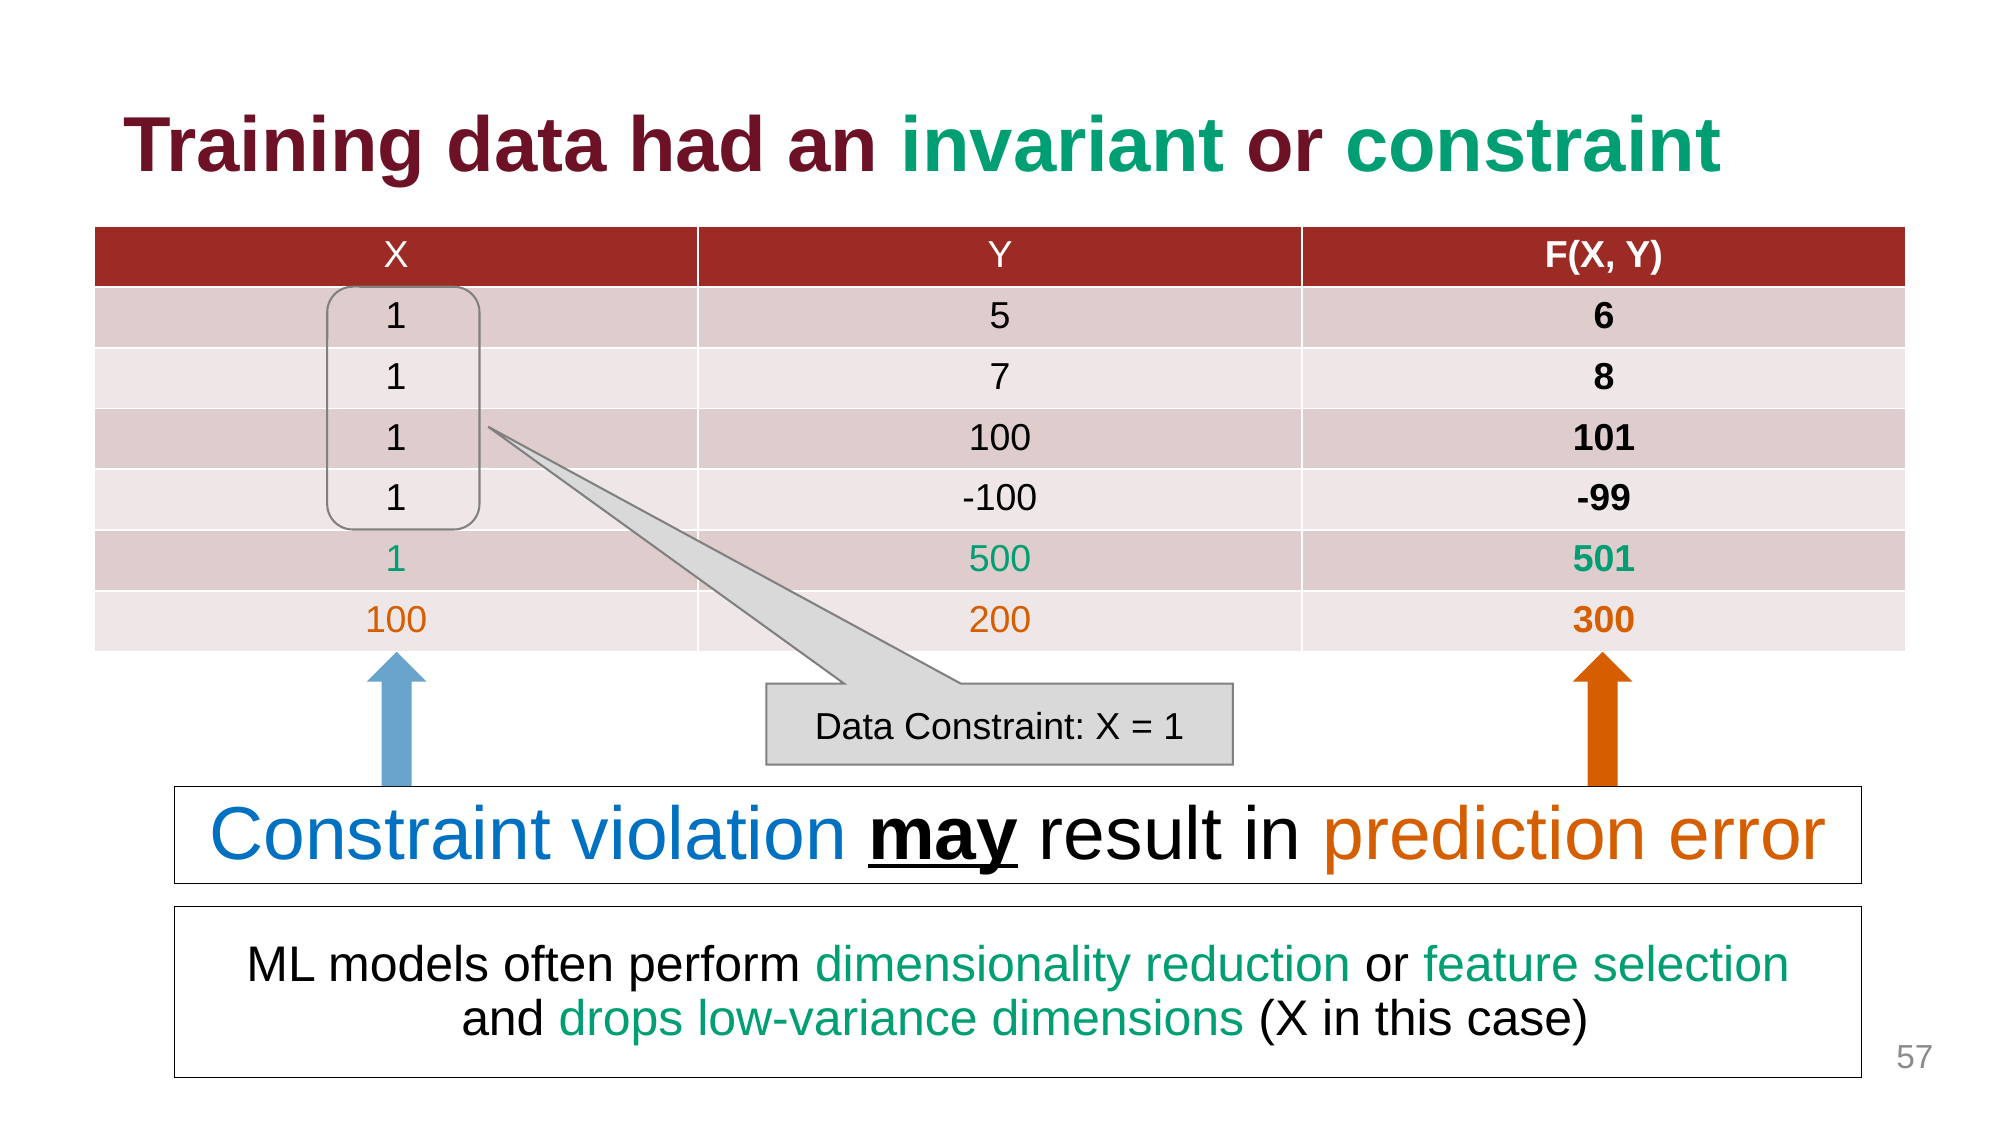

Training data had an invariant or constraint
| X | Y | F(X, Y) |
| --- | --- | --- |
| 1 | 5 | 6 |
| 1 | 7 | 8 |
| 1 | 100 | 101 |
| 1 | -100 | -99 |
| 1 | 500 | 501 |
| 100 | 200 | 300 |

Data Constraint: X = 1
Constraint violation may result in prediction error
ML models often perform dimensionality reduction or feature selection
 and drops low-variance dimensions (X in this case)
57